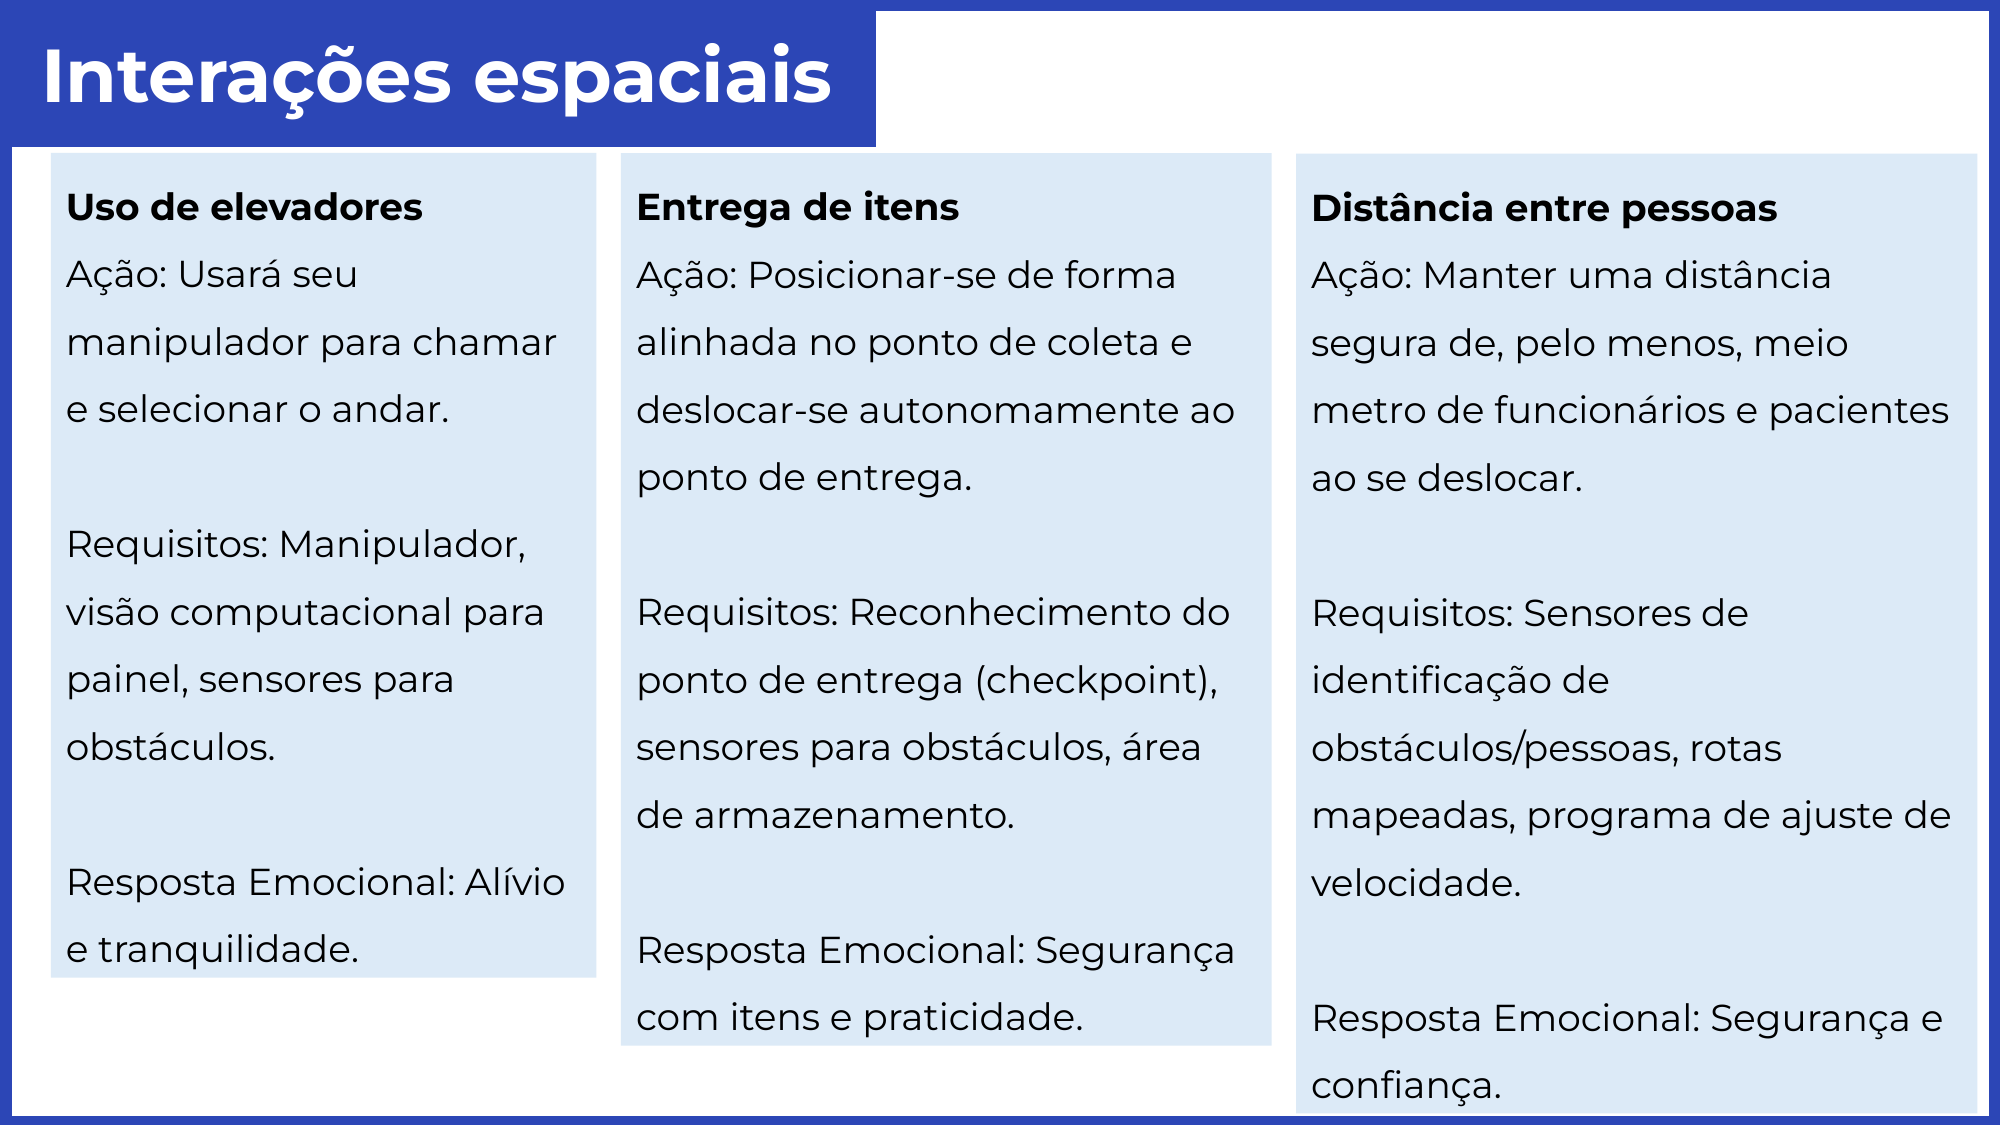

Interações espaciais

Uso de elevadores
Ação: Usará seu manipulador para chamar e selecionar o andar.

Requisitos: Manipulador, visão computacional para painel, sensores para obstáculos.

Resposta Emocional: Alívio e tranquilidade.
Entrega de itens
Ação: Posicionar-se de forma alinhada no ponto de coleta e deslocar-se autonomamente ao ponto de entrega.

Requisitos: Reconhecimento do ponto de entrega (checkpoint), sensores para obstáculos, área de armazenamento.

Resposta Emocional: Segurança com itens e praticidade.
Distância entre pessoas
Ação: Manter uma distância segura de, pelo menos, meio metro de funcionários e pacientes ao se deslocar.

Requisitos: Sensores de identificação de obstáculos/pessoas, rotas mapeadas, programa de ajuste de velocidade.

Resposta Emocional: Segurança e confiança.
21